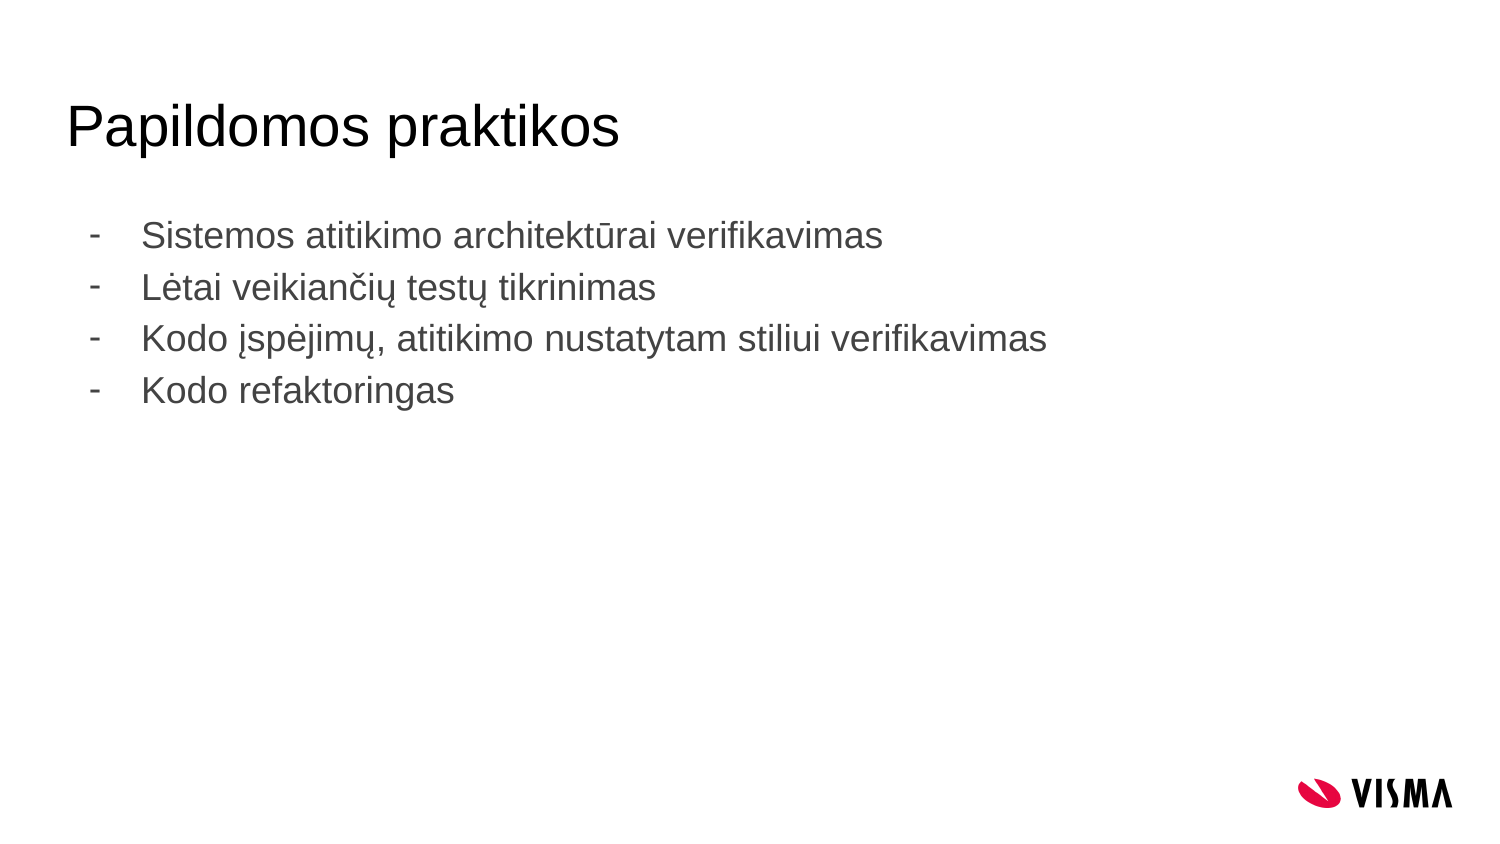

# Papildomos praktikos
Sistemos atitikimo architektūrai verifikavimas
Lėtai veikiančių testų tikrinimas
Kodo įspėjimų, atitikimo nustatytam stiliui verifikavimas
Kodo refaktoringas